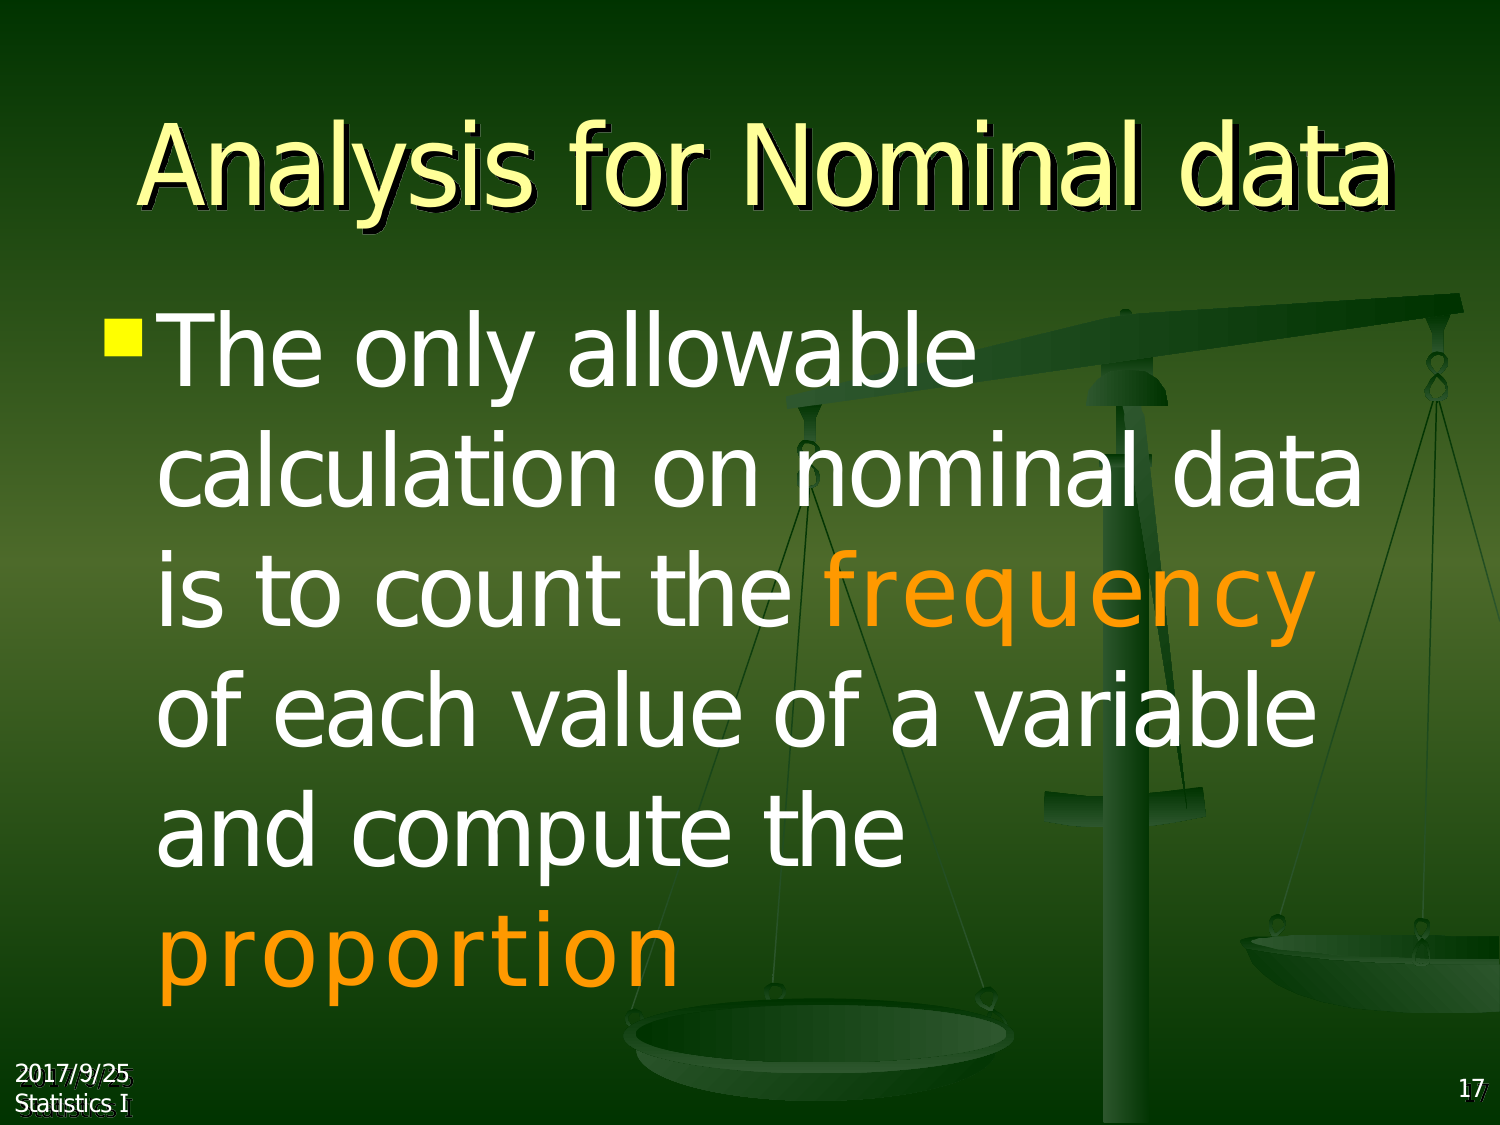

# Analysis for Nominal data
The only allowable calculation on nominal data is to count the frequency of each value of a variable and compute the proportion
2017/9/25
Statistics I
17